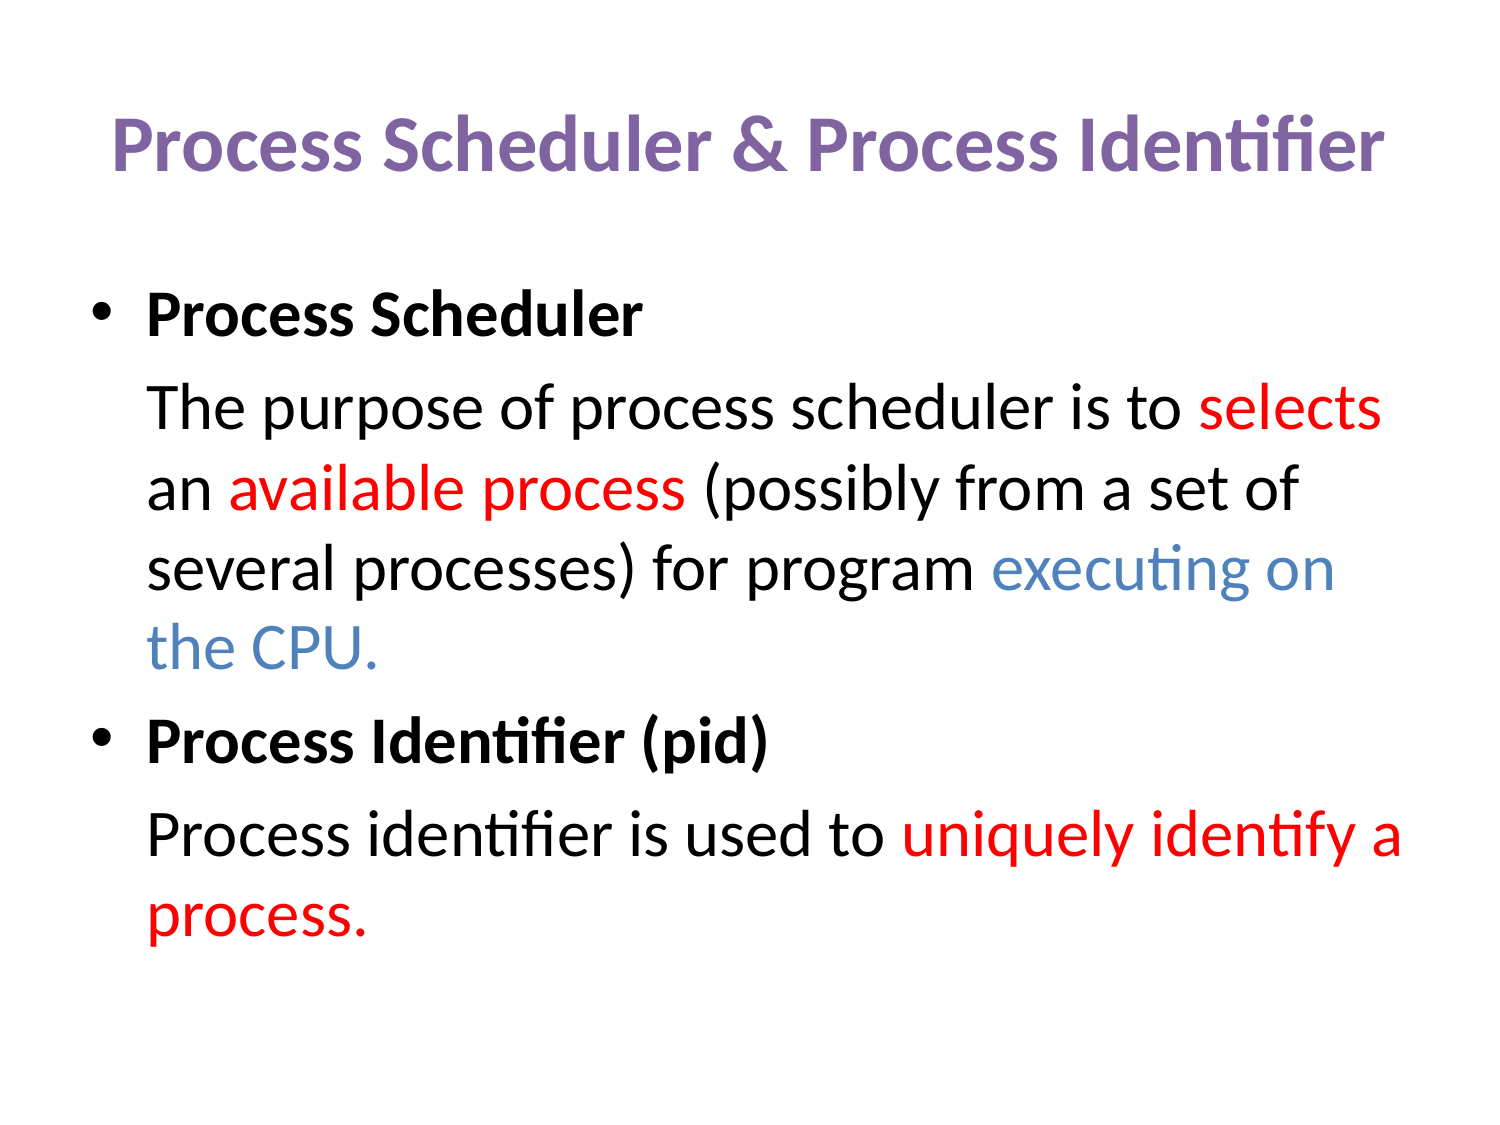

# Process Scheduler & Process Identifier
Process Scheduler
	The purpose of process scheduler is to selects  an available process (possibly from a set of several processes) for program executing on the CPU.
Process Identifier (pid)
	Process identifier is used to uniquely identify a process.